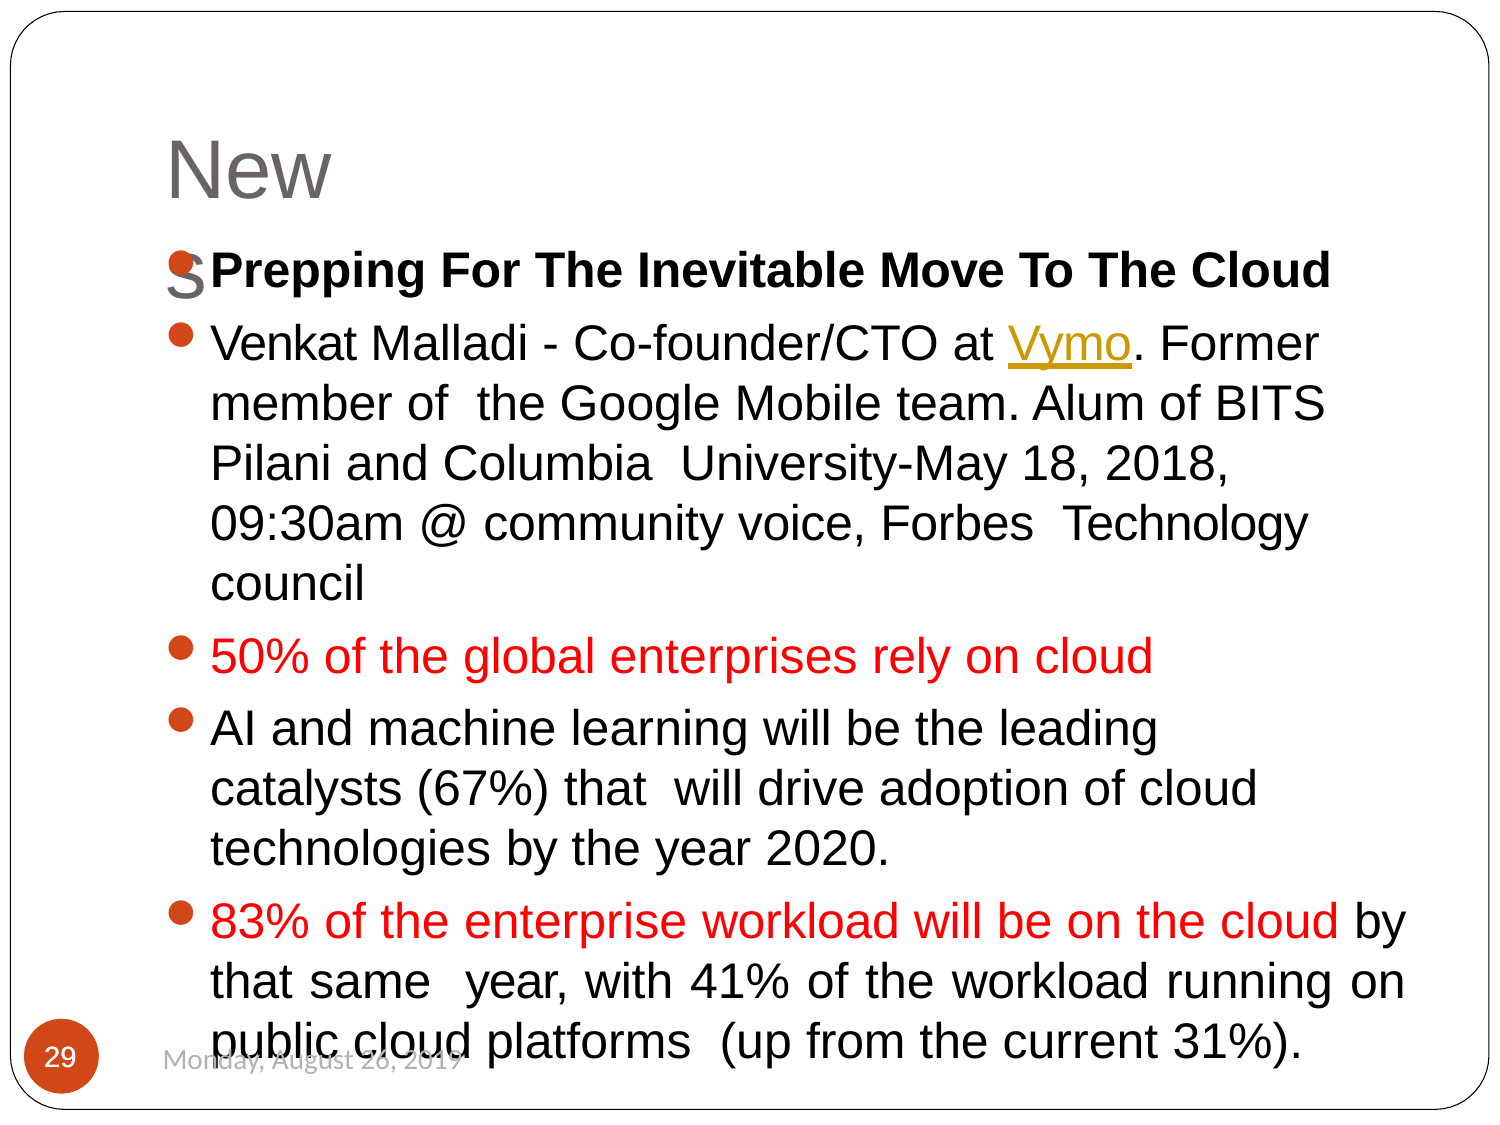

# News
Prepping For The Inevitable Move To The Cloud
Venkat Malladi - Co-founder/CTO at Vymo. Former member of  the Google Mobile team. Alum of BITS Pilani and Columbia  University-May 18, 2018, 09:30am @ community voice, Forbes  Technology council
50% of the global enterprises rely on cloud
AI and machine learning will be the leading catalysts (67%) that  will drive adoption of cloud technologies by the year 2020.
83% of the enterprise workload will be on the cloud by that same  year, with 41% of the workload running on public cloud platforms  (up from the current 31%).

29
29
Monday, August 26, 2019